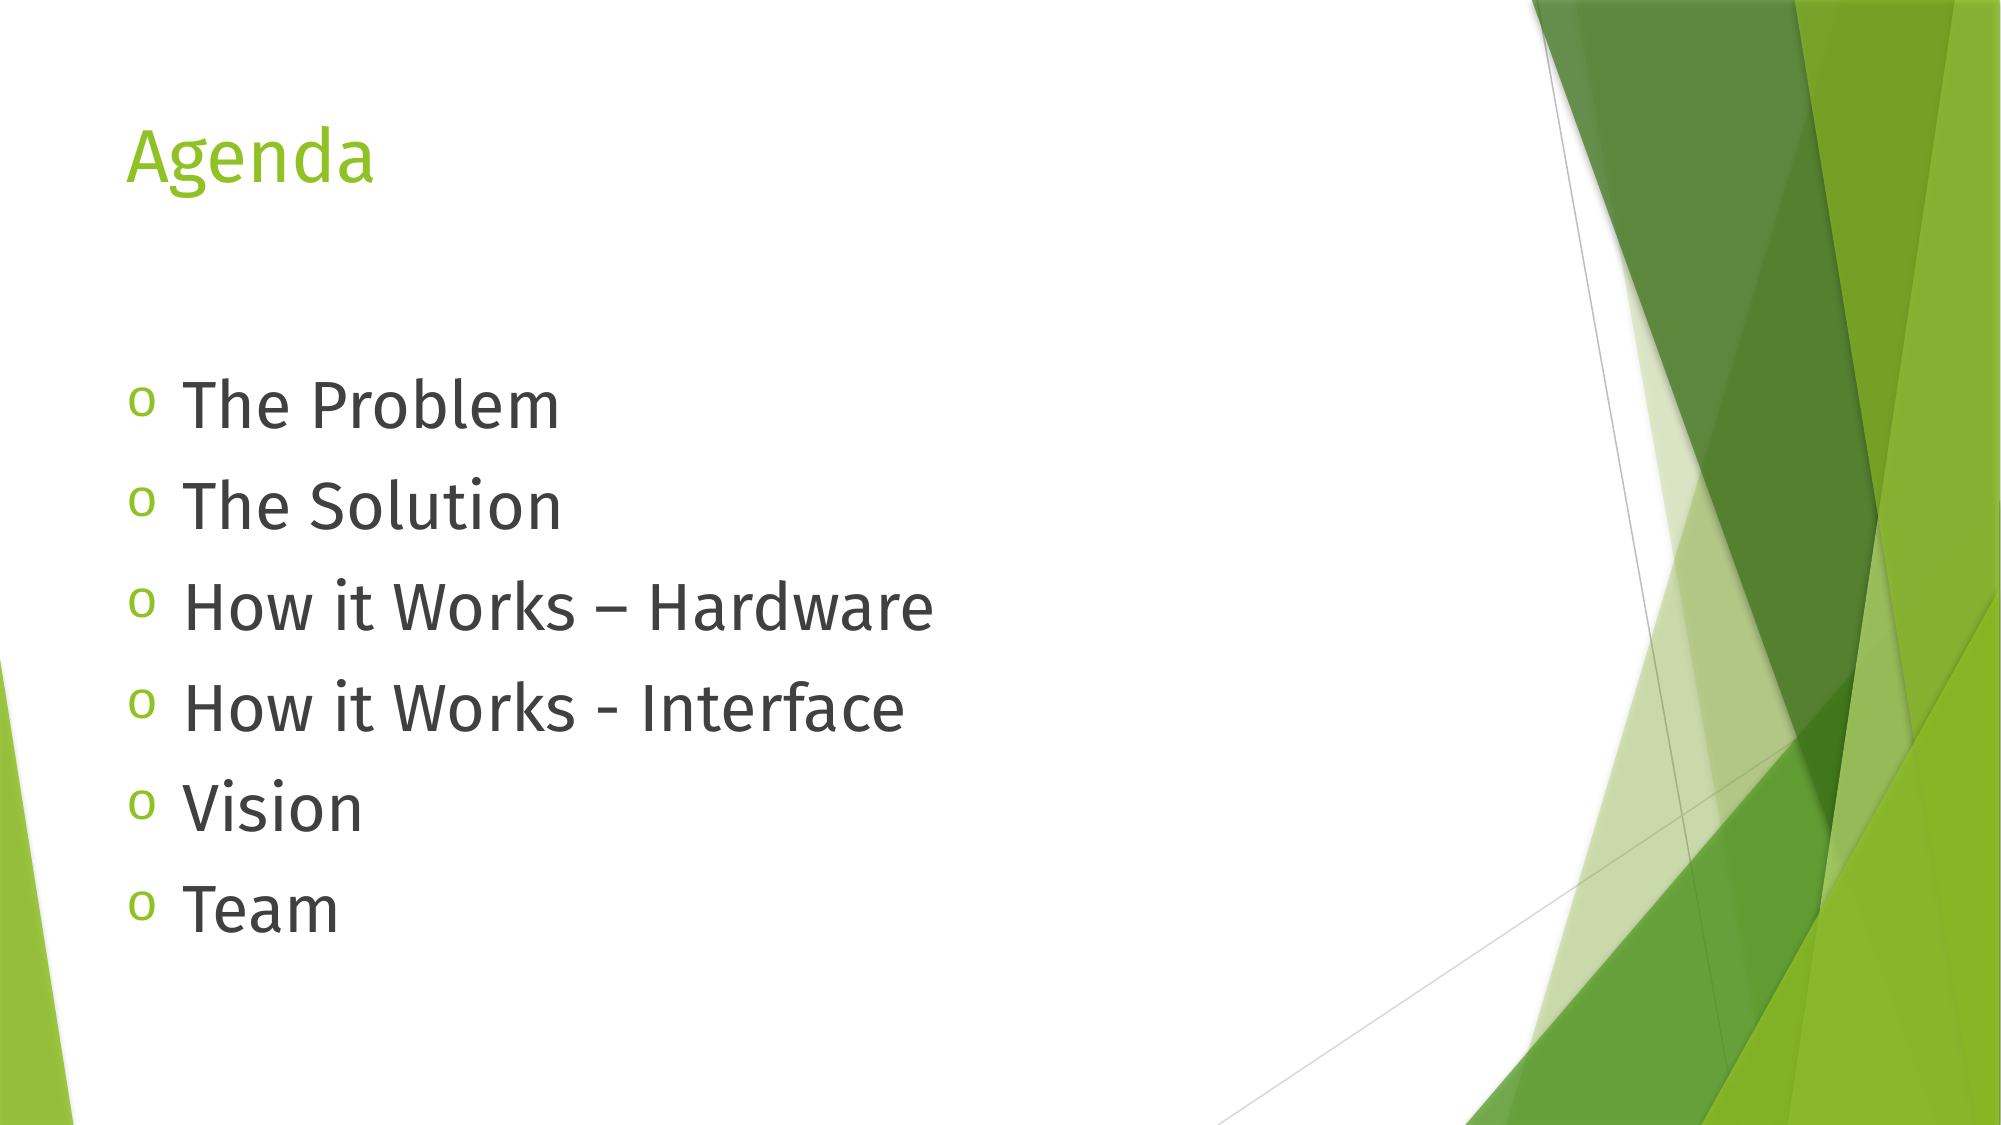

# Agenda
The Problem
The Solution
How it Works – Hardware
How it Works - Interface
Vision
Team